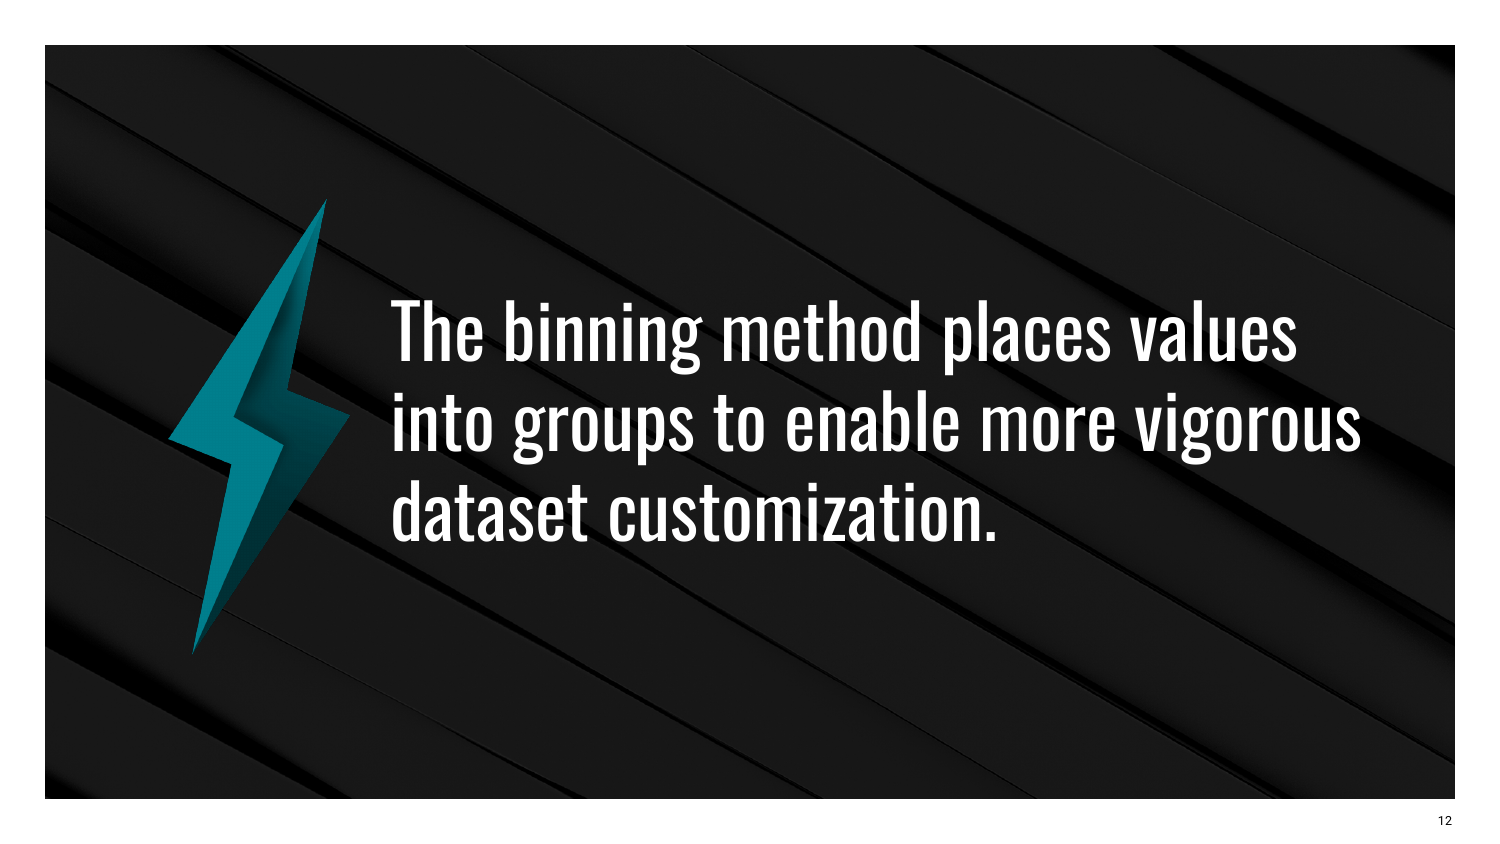

# The binning method places values into groups to enable more vigorous dataset customization.